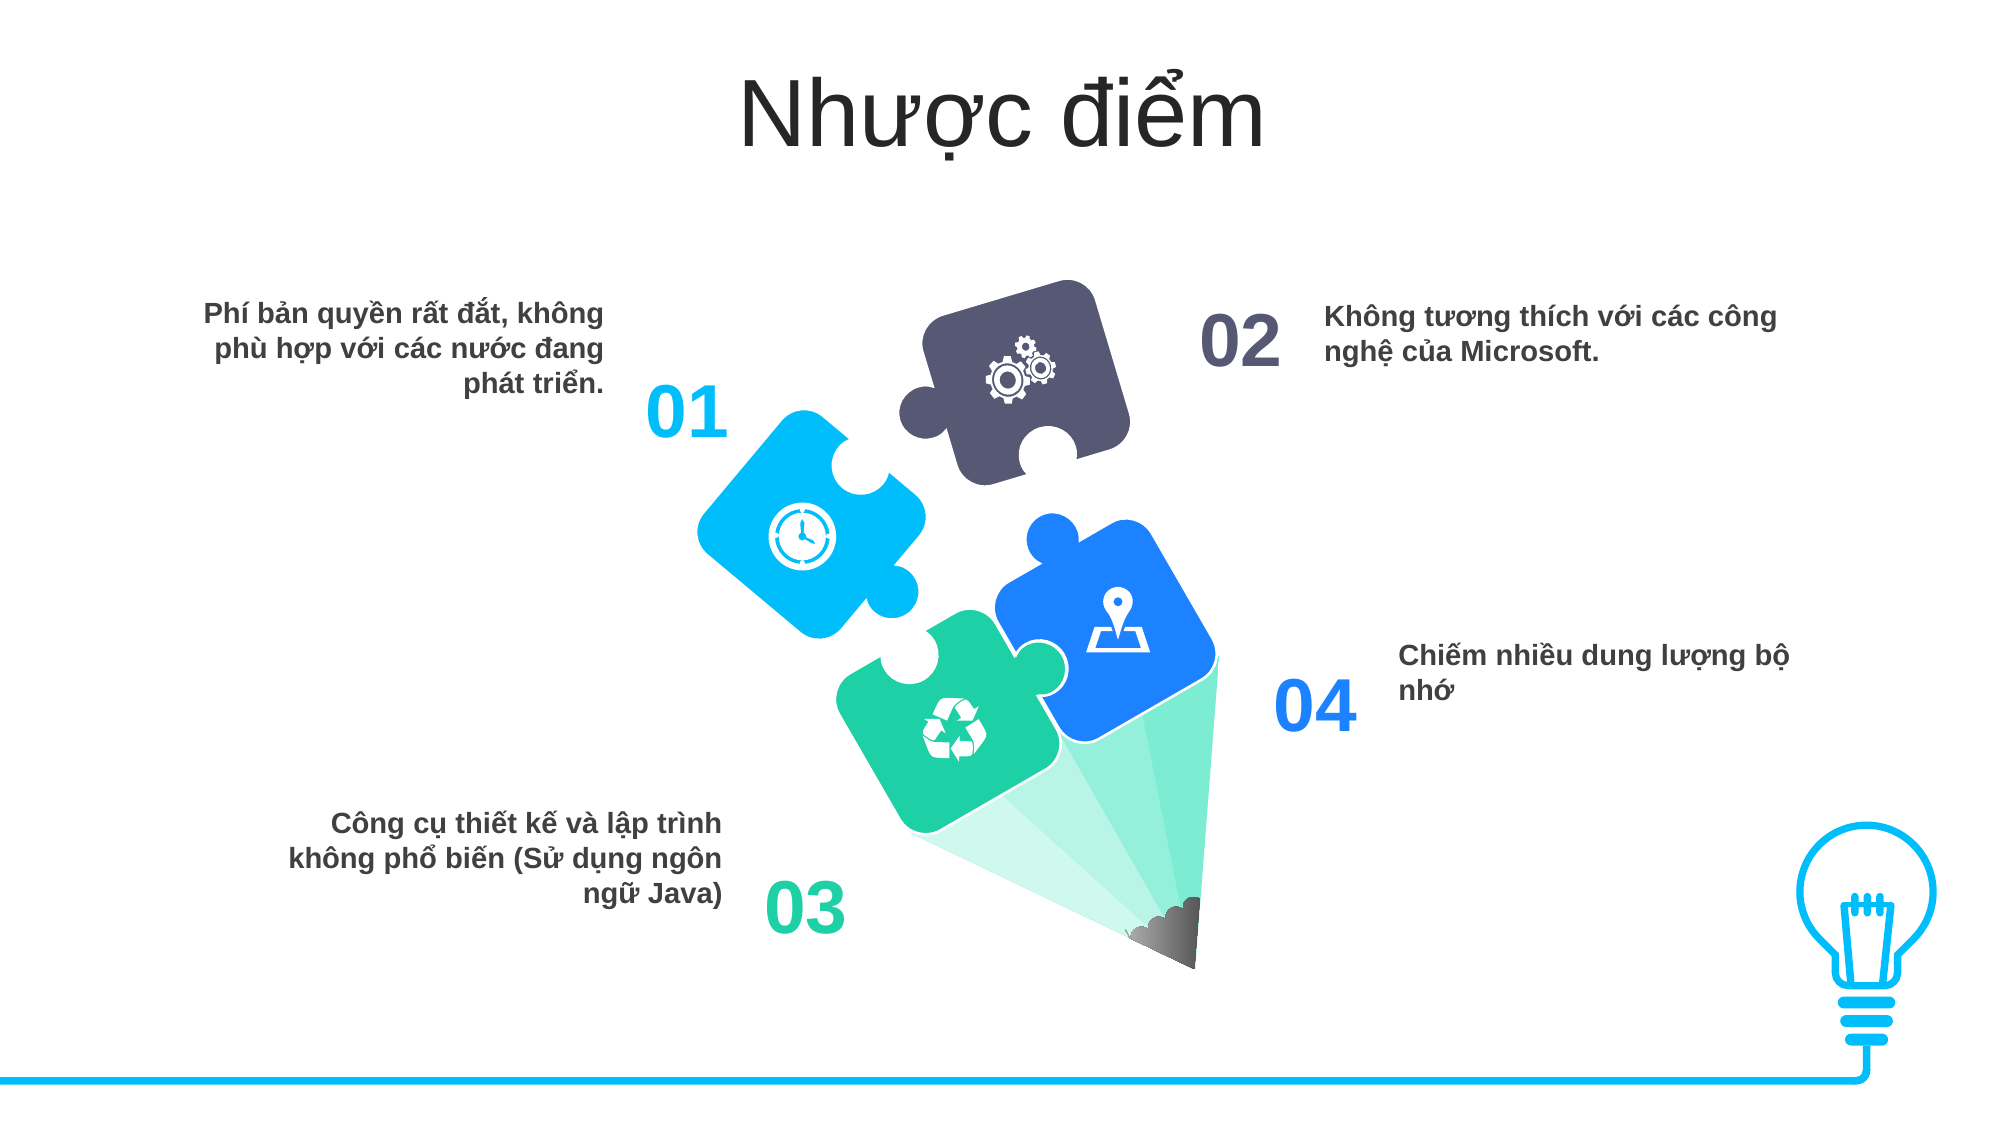

Nhược điểm
02
Phí bản quyền rất đắt, không phù hợp với các nước đang phát triển.
Không tương thích với các công nghệ của Microsoft.

01

Chiếm nhiều dung lượng bộ nhớ
04

Công cụ thiết kế và lập trình không phổ biến (Sử dụng ngôn ngữ Java)
03